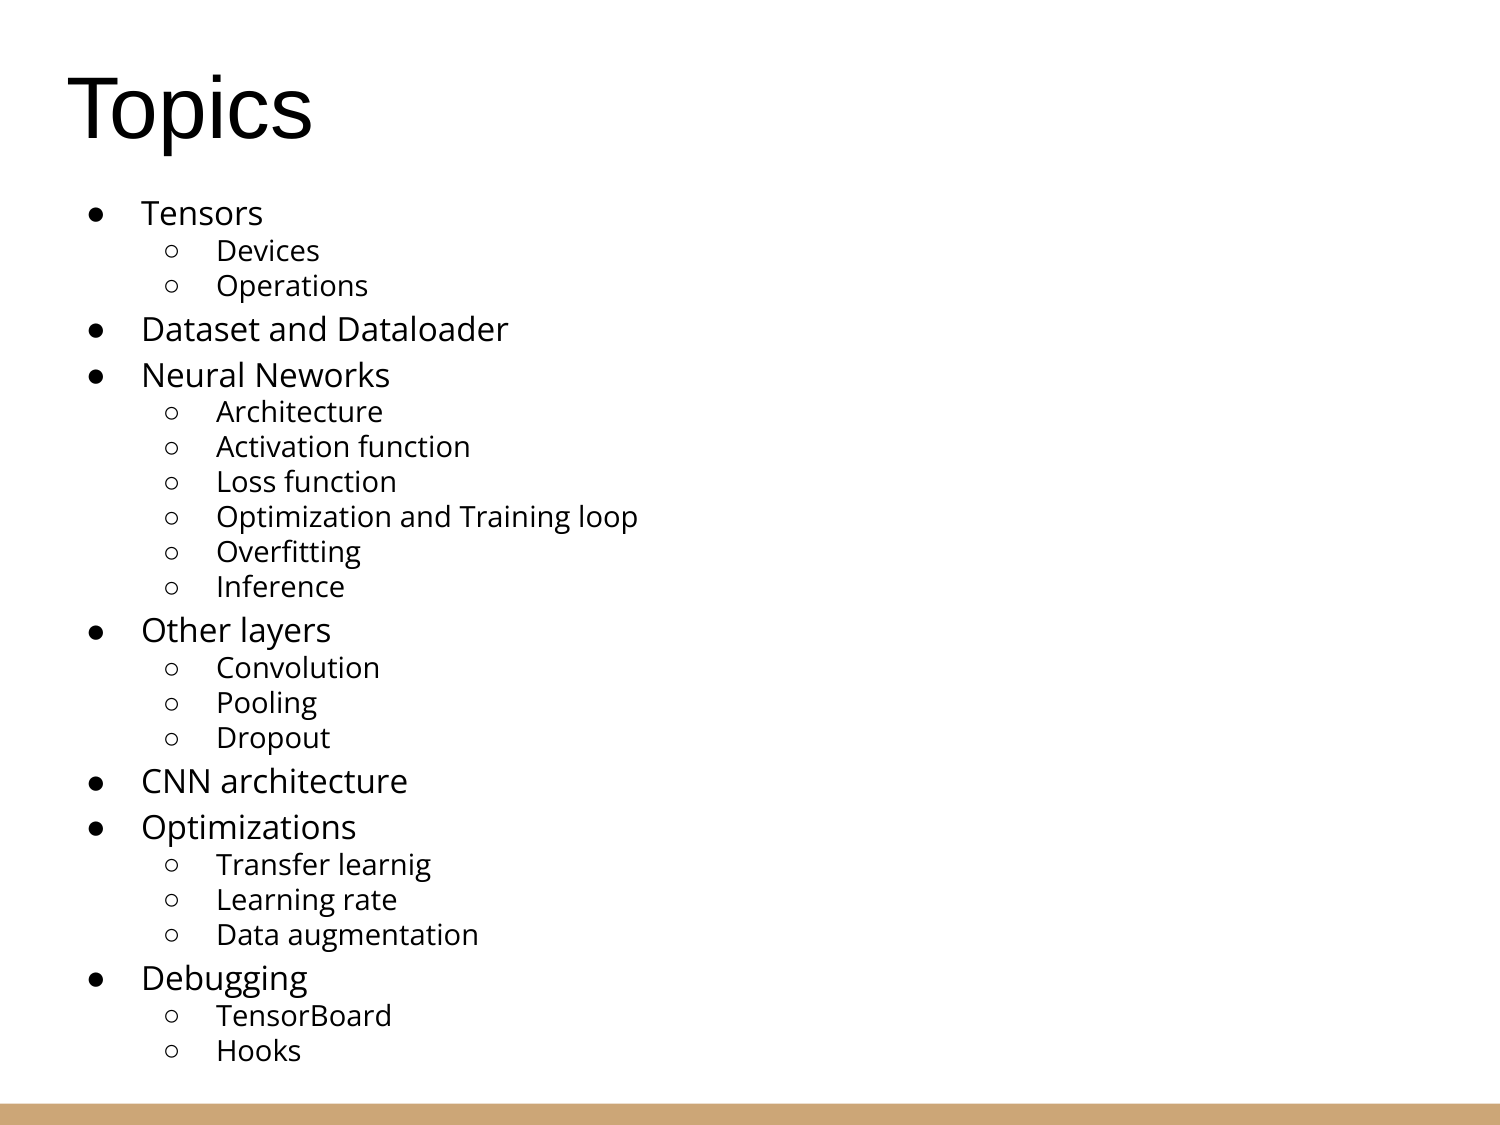

Topics
Tensors
Devices
Operations
Dataset and Dataloader
Neural Neworks
Architecture
Activation function
Loss function
Optimization and Training loop
Overfitting
Inference
Other layers
Convolution
Pooling
Dropout
CNN architecture
Optimizations
Transfer learnig
Learning rate
Data augmentation
Debugging
TensorBoard
Hooks